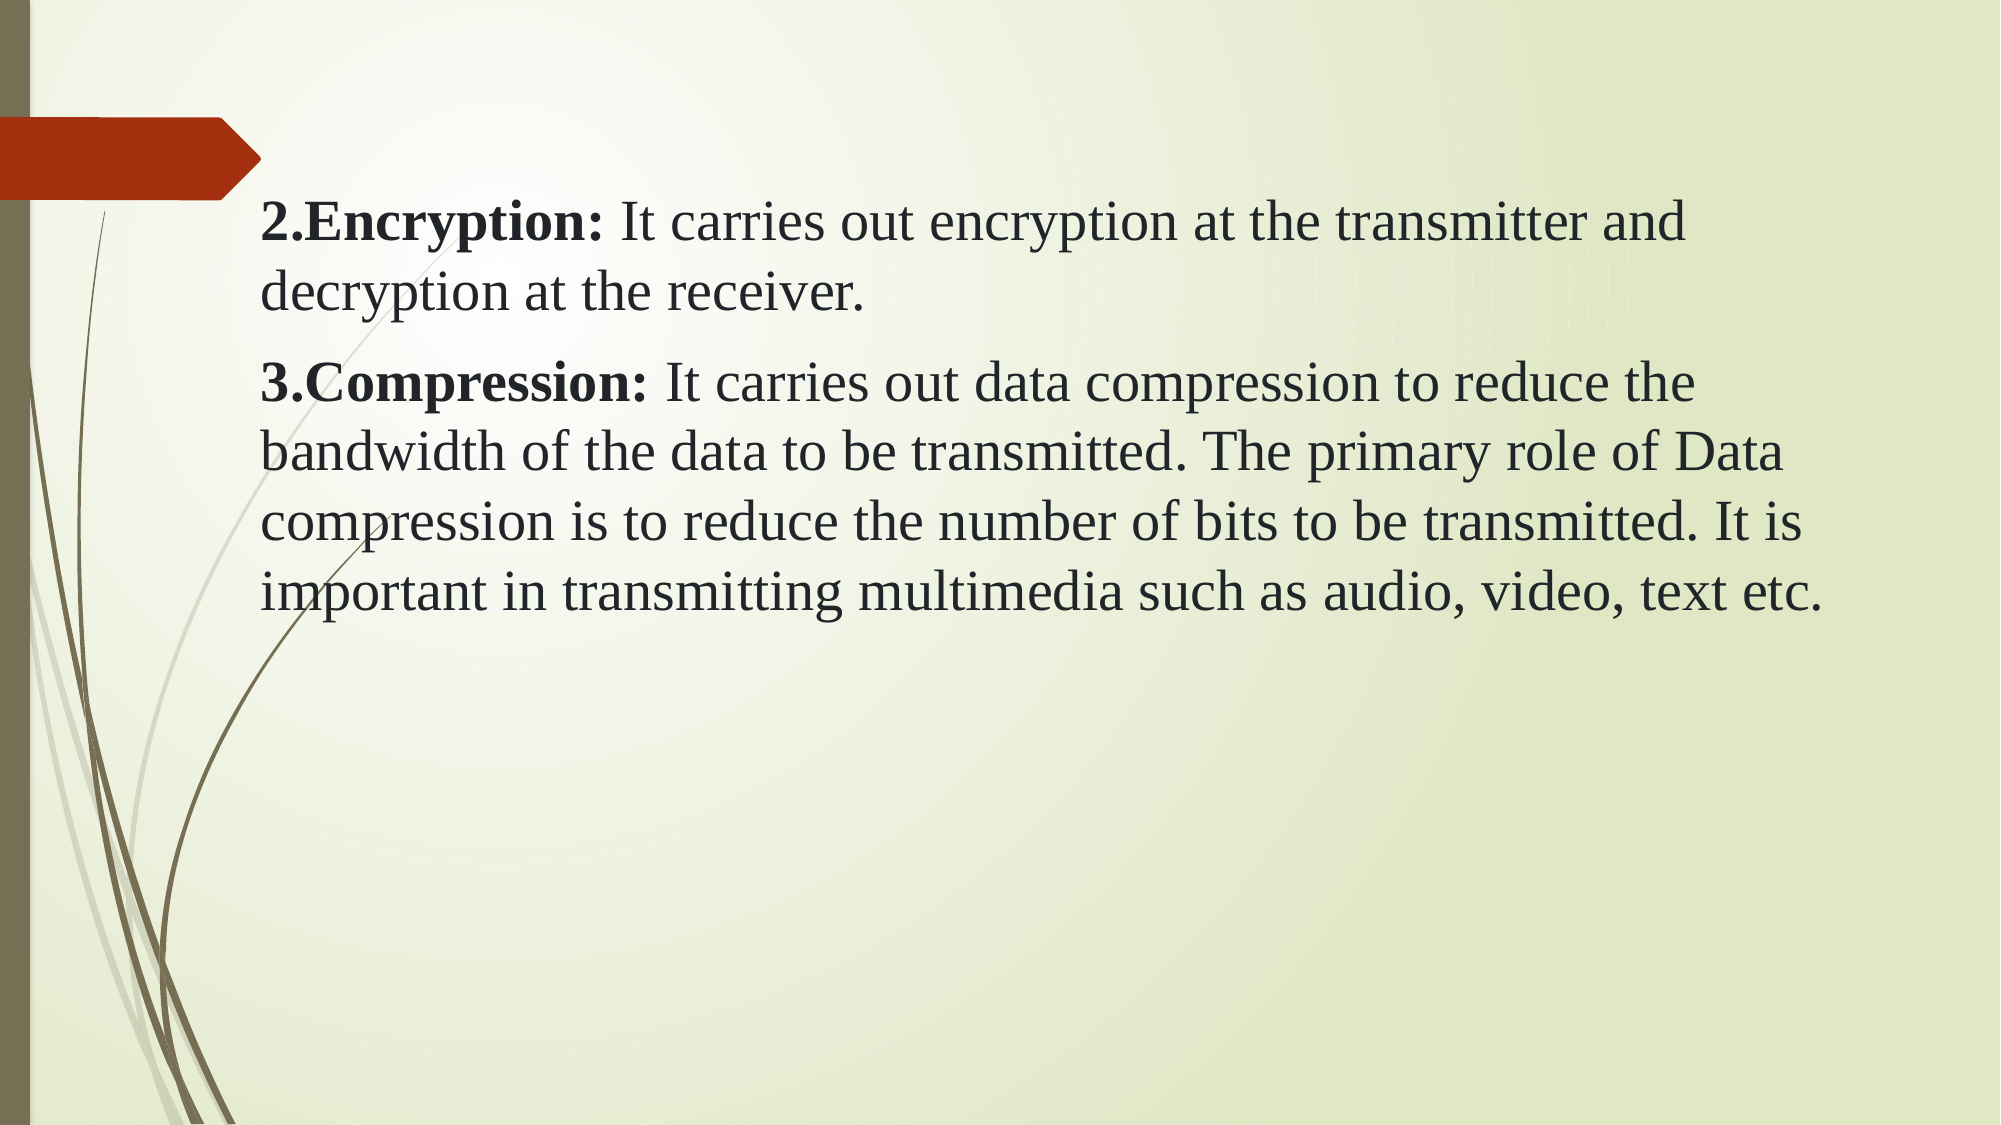

2.Encryption: It carries out encryption at the transmitter and decryption at the receiver.
3.Compression: It carries out data compression to reduce the bandwidth of the data to be transmitted. The primary role of Data compression is to reduce the number of bits to be transmitted. It is important in transmitting multimedia such as audio, video, text etc.